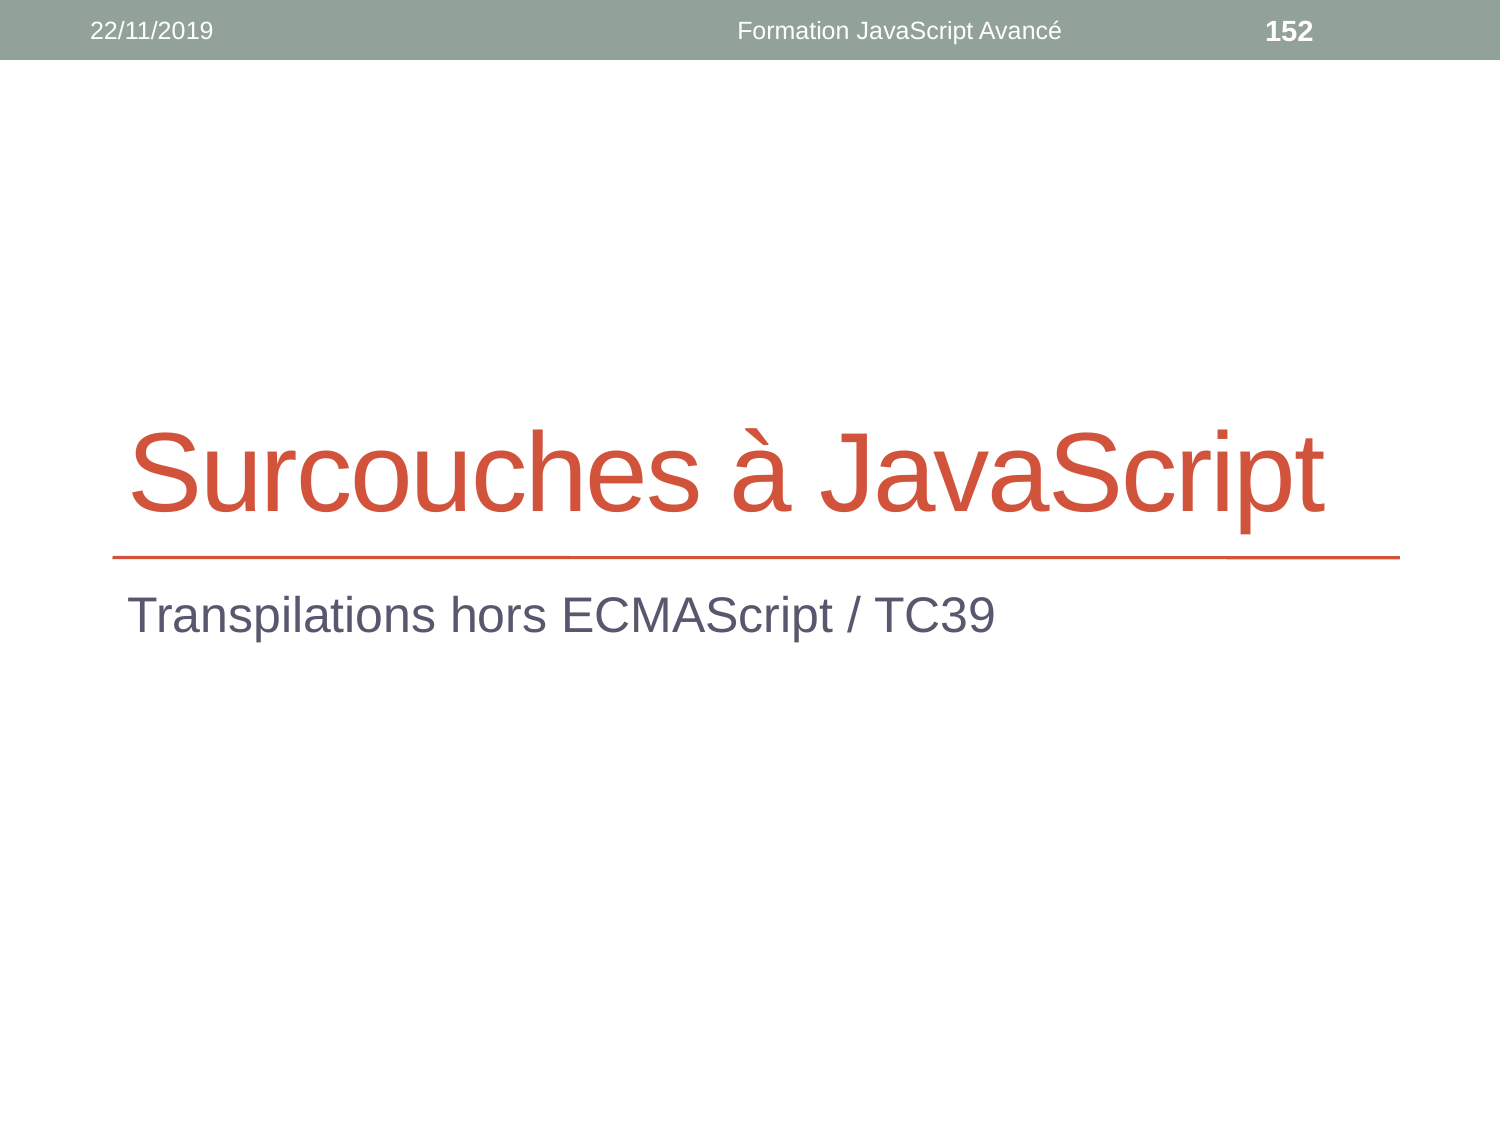

22/11/2019
Formation JavaScript Avancé
152
# Surcouches à JavaScript
Transpilations hors ECMAScript / TC39